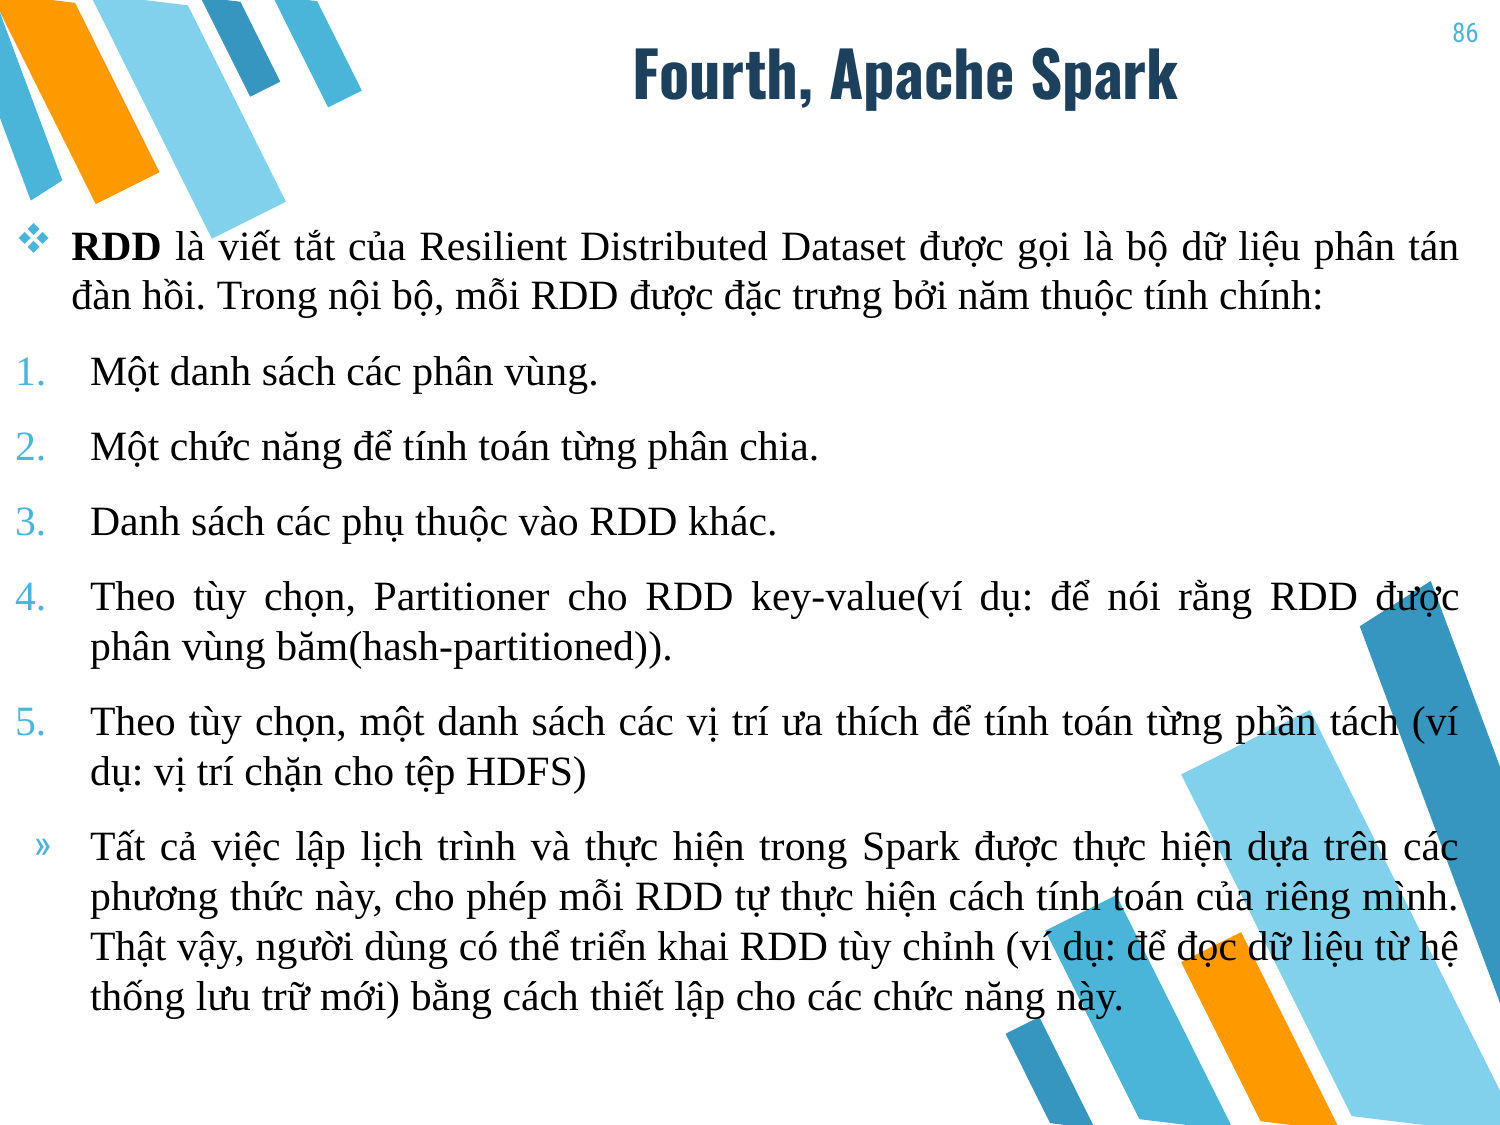

# Fourth, Apache Spark
86
RDD là viết tắt của Resilient Distributed Dataset được gọi là bộ dữ liệu phân tán đàn hồi. Trong nội bộ, mỗi RDD được đặc trưng bởi năm thuộc tính chính:
Một danh sách các phân vùng.
Một chức năng để tính toán từng phân chia.
Danh sách các phụ thuộc vào RDD khác.
Theo tùy chọn, Partitioner cho RDD key-value(ví dụ: để nói rằng RDD được phân vùng băm(hash-partitioned)).
Theo tùy chọn, một danh sách các vị trí ưa thích để tính toán từng phần tách (ví dụ: vị trí chặn cho tệp HDFS)
Tất cả việc lập lịch trình và thực hiện trong Spark được thực hiện dựa trên các phương thức này, cho phép mỗi RDD tự thực hiện cách tính toán của riêng mình. Thật vậy, người dùng có thể triển khai RDD tùy chỉnh (ví dụ: để đọc dữ liệu từ hệ thống lưu trữ mới) bằng cách thiết lập cho các chức năng này.